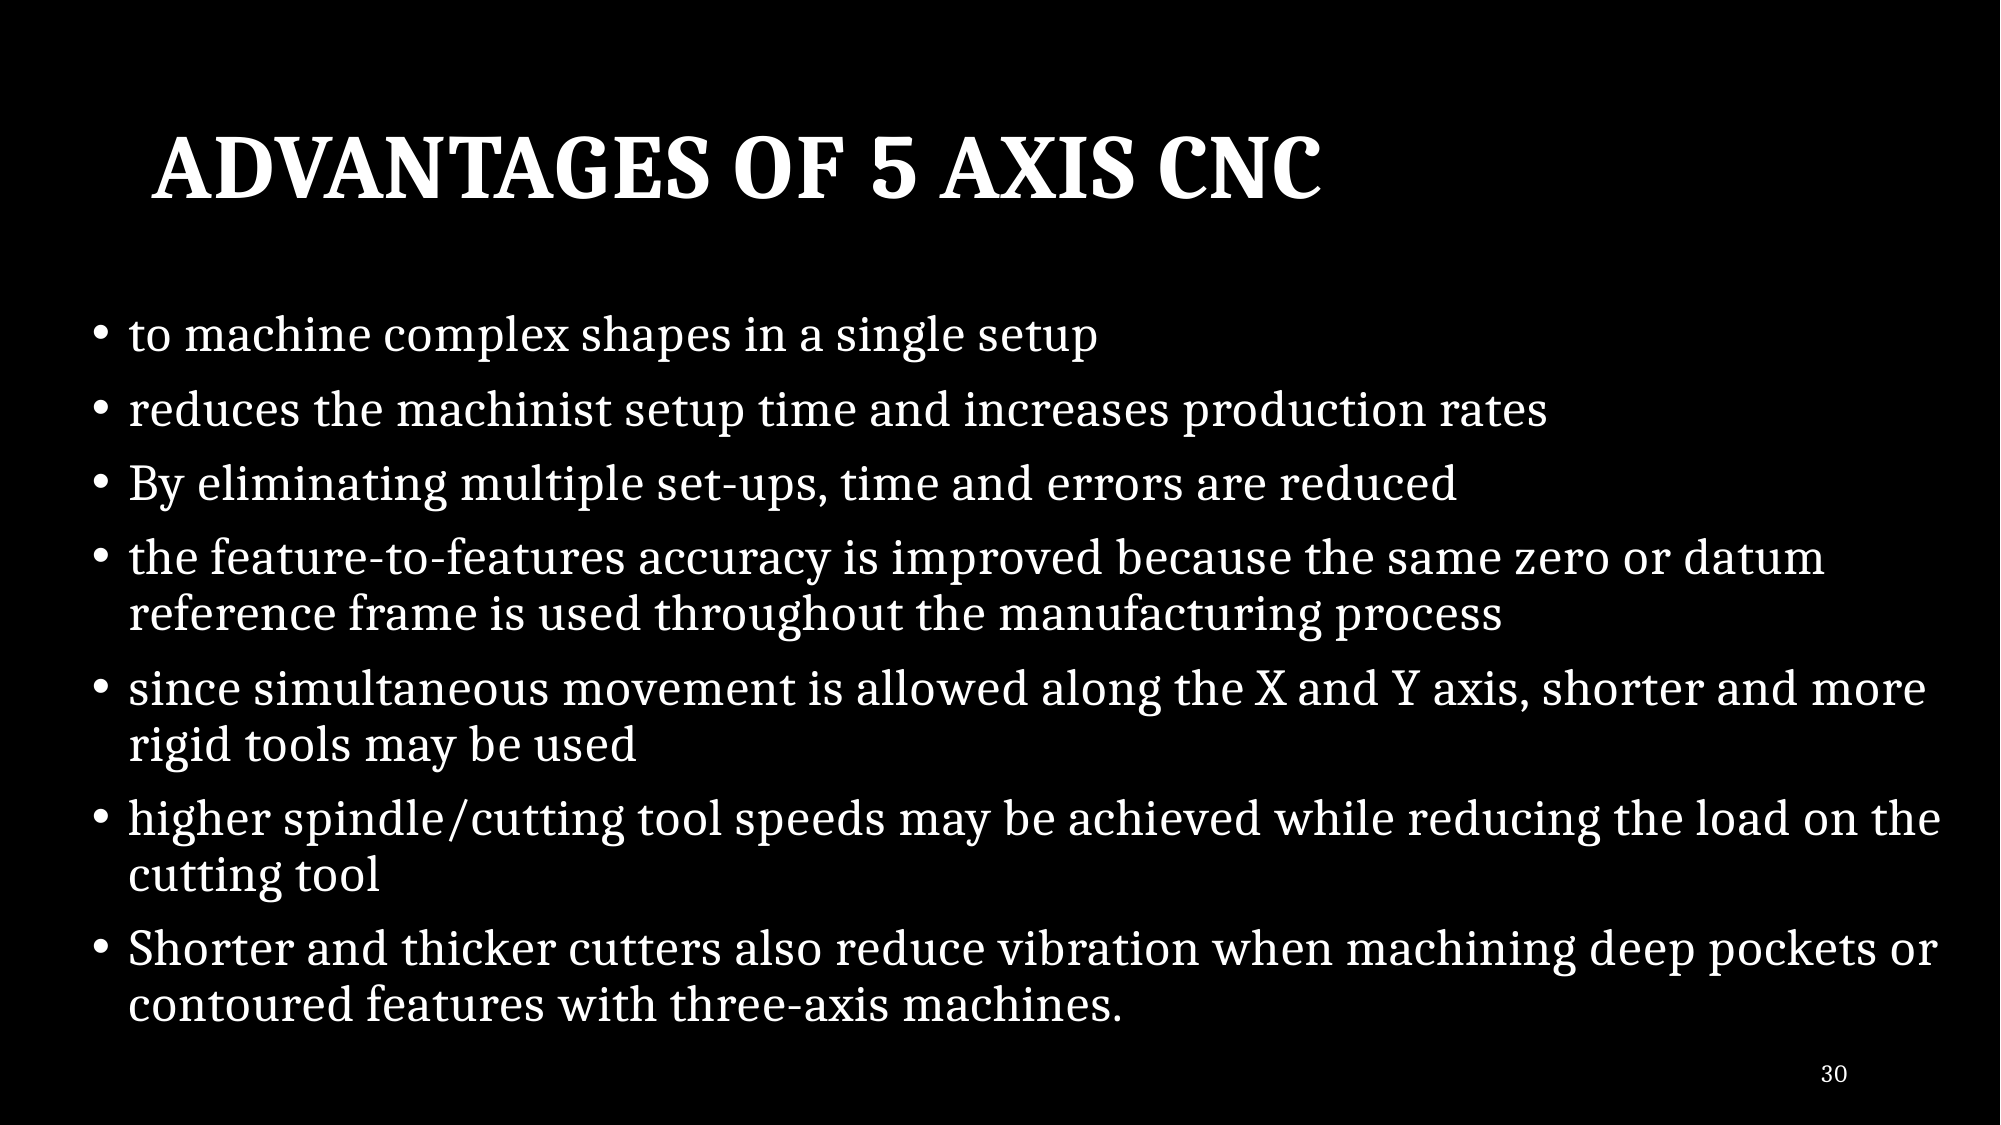

# ADVANTAGES OF 5 AXIS CNC
to machine complex shapes in a single setup
reduces the machinist setup time and increases production rates
By eliminating multiple set-ups, time and errors are reduced
the feature-to-features accuracy is improved because the same zero or datum reference frame is used throughout the manufacturing process
since simultaneous movement is allowed along the X and Y axis, shorter and more rigid tools may be used
higher spindle/cutting tool speeds may be achieved while reducing the load on the cutting tool
Shorter and thicker cutters also reduce vibration when machining deep pockets or contoured features with three-axis machines.
30